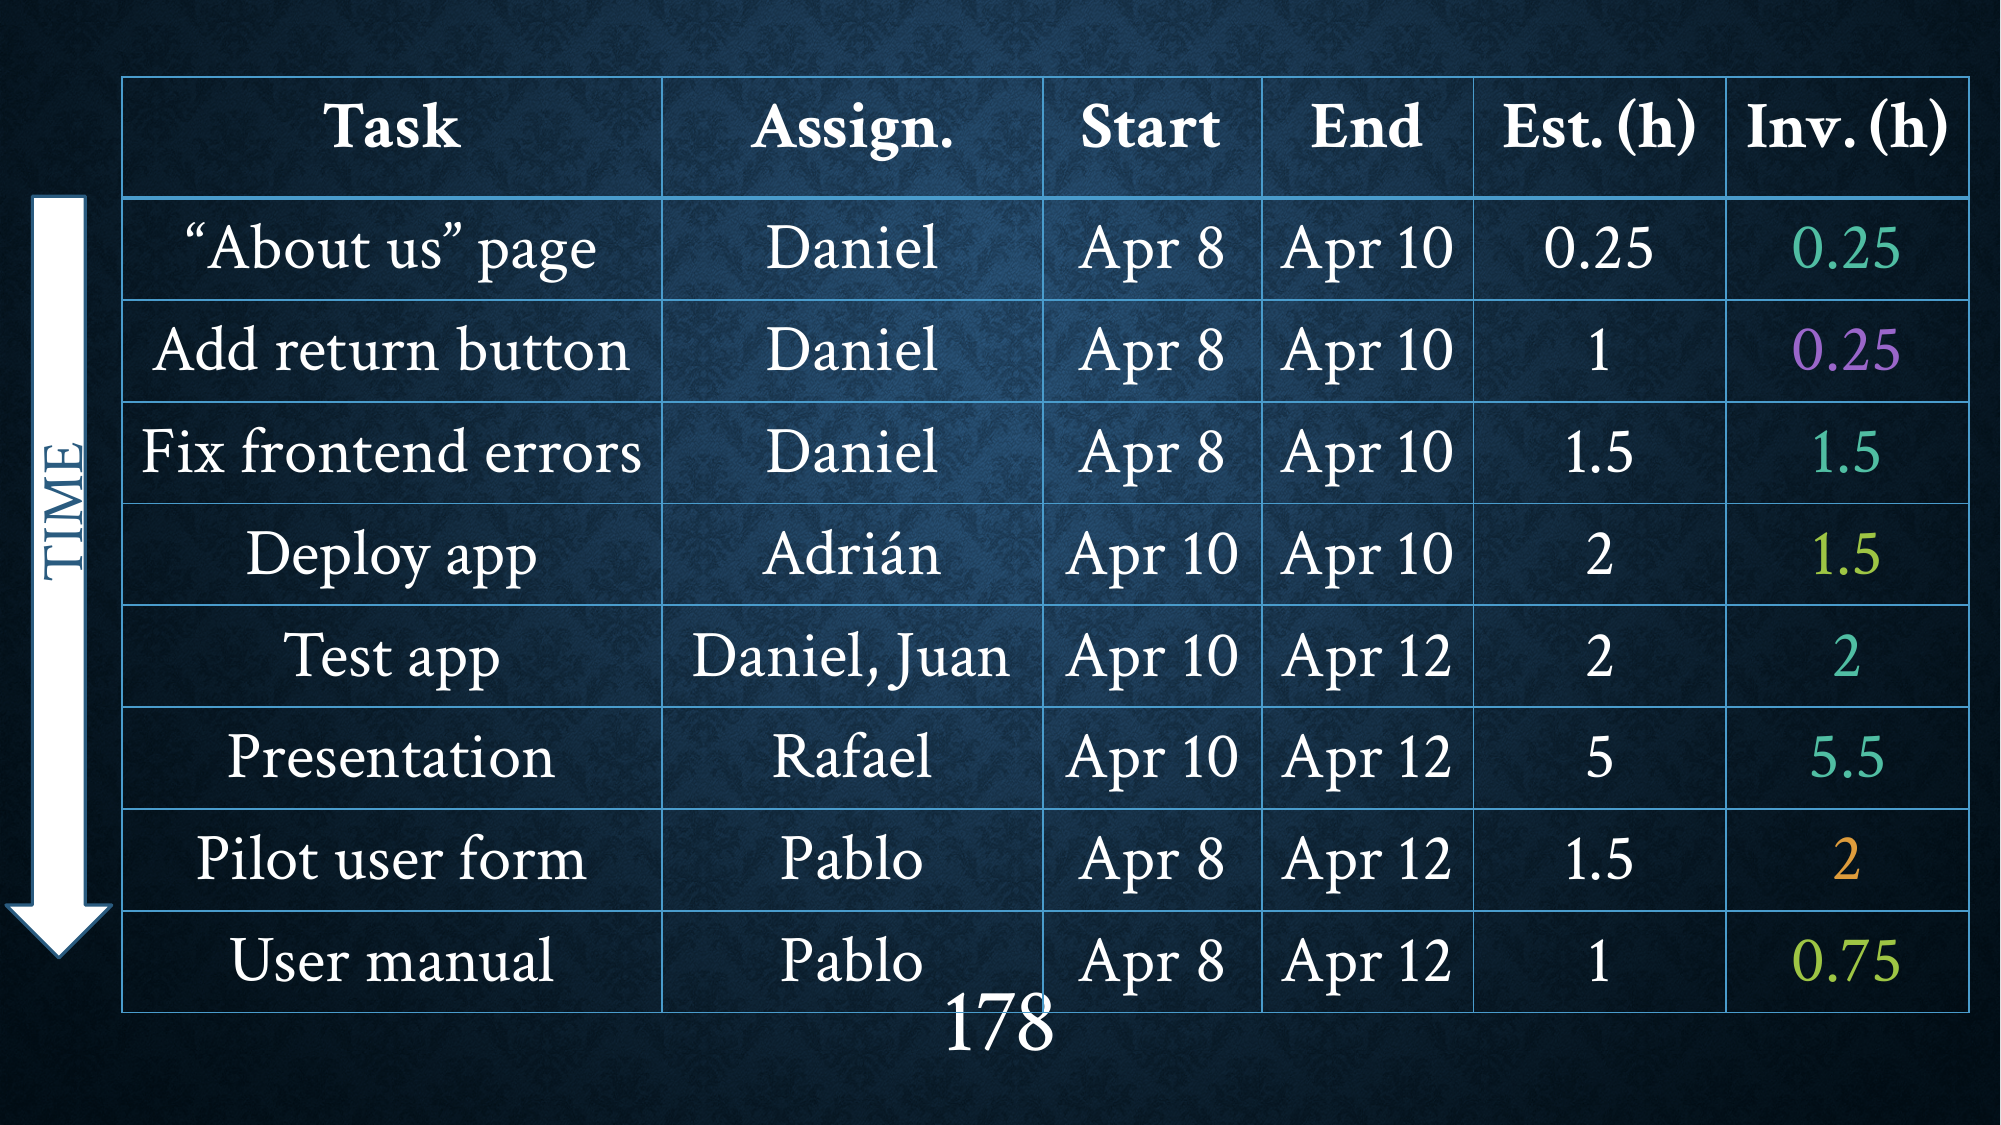

| Task | Assign. | Start | End | Est. (h) | Inv. (h) |
| --- | --- | --- | --- | --- | --- |
| “About us” page | Daniel | Apr 8 | Apr 10 | 0.25 | 0.25 |
| Add return button | Daniel | Apr 8 | Apr 10 | 1 | 0.25 |
| Fix frontend errors | Daniel | Apr 8 | Apr 10 | 1.5 | 1.5 |
| Deploy app | Adrián | Apr 10 | Apr 10 | 2 | 1.5 |
| Test app | Daniel, Juan | Apr 10 | Apr 12 | 2 | 2 |
| Presentation | Rafael | Apr 10 | Apr 12 | 5 | 5.5 |
| Pilot user form | Pablo | Apr 8 | Apr 12 | 1.5 | 2 |
| User manual | Pablo | Apr 8 | Apr 12 | 1 | 0.75 |

TIME
178